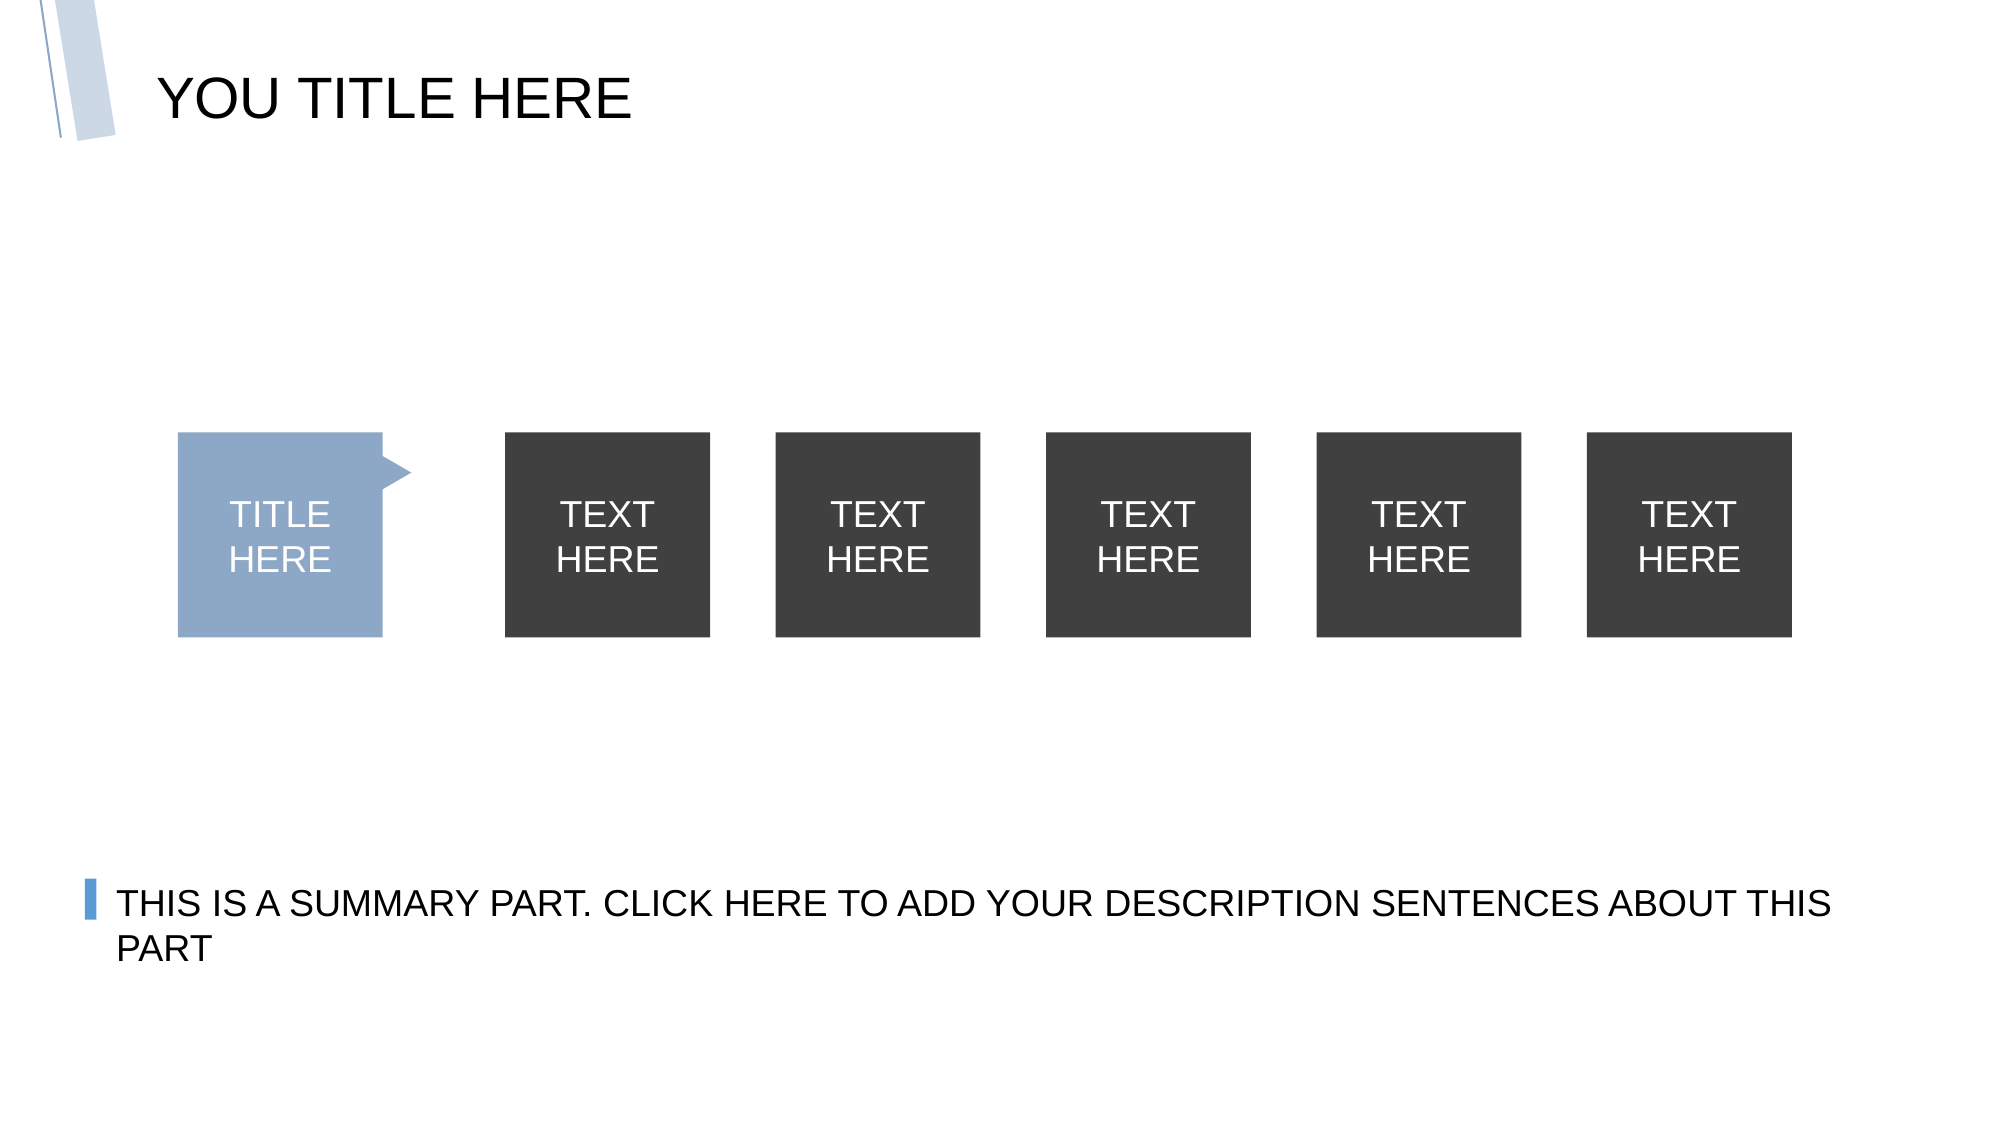

YOU TITLE HERE
TITLE
HERE

TEXT
HERE
TEXT
HERE
TEXT
HERE
TEXT
HERE
TEXT
HERE
THIS IS A SUMMARY PART. CLICK HERE TO ADD YOUR DESCRIPTION SENTENCES ABOUT THIS PART